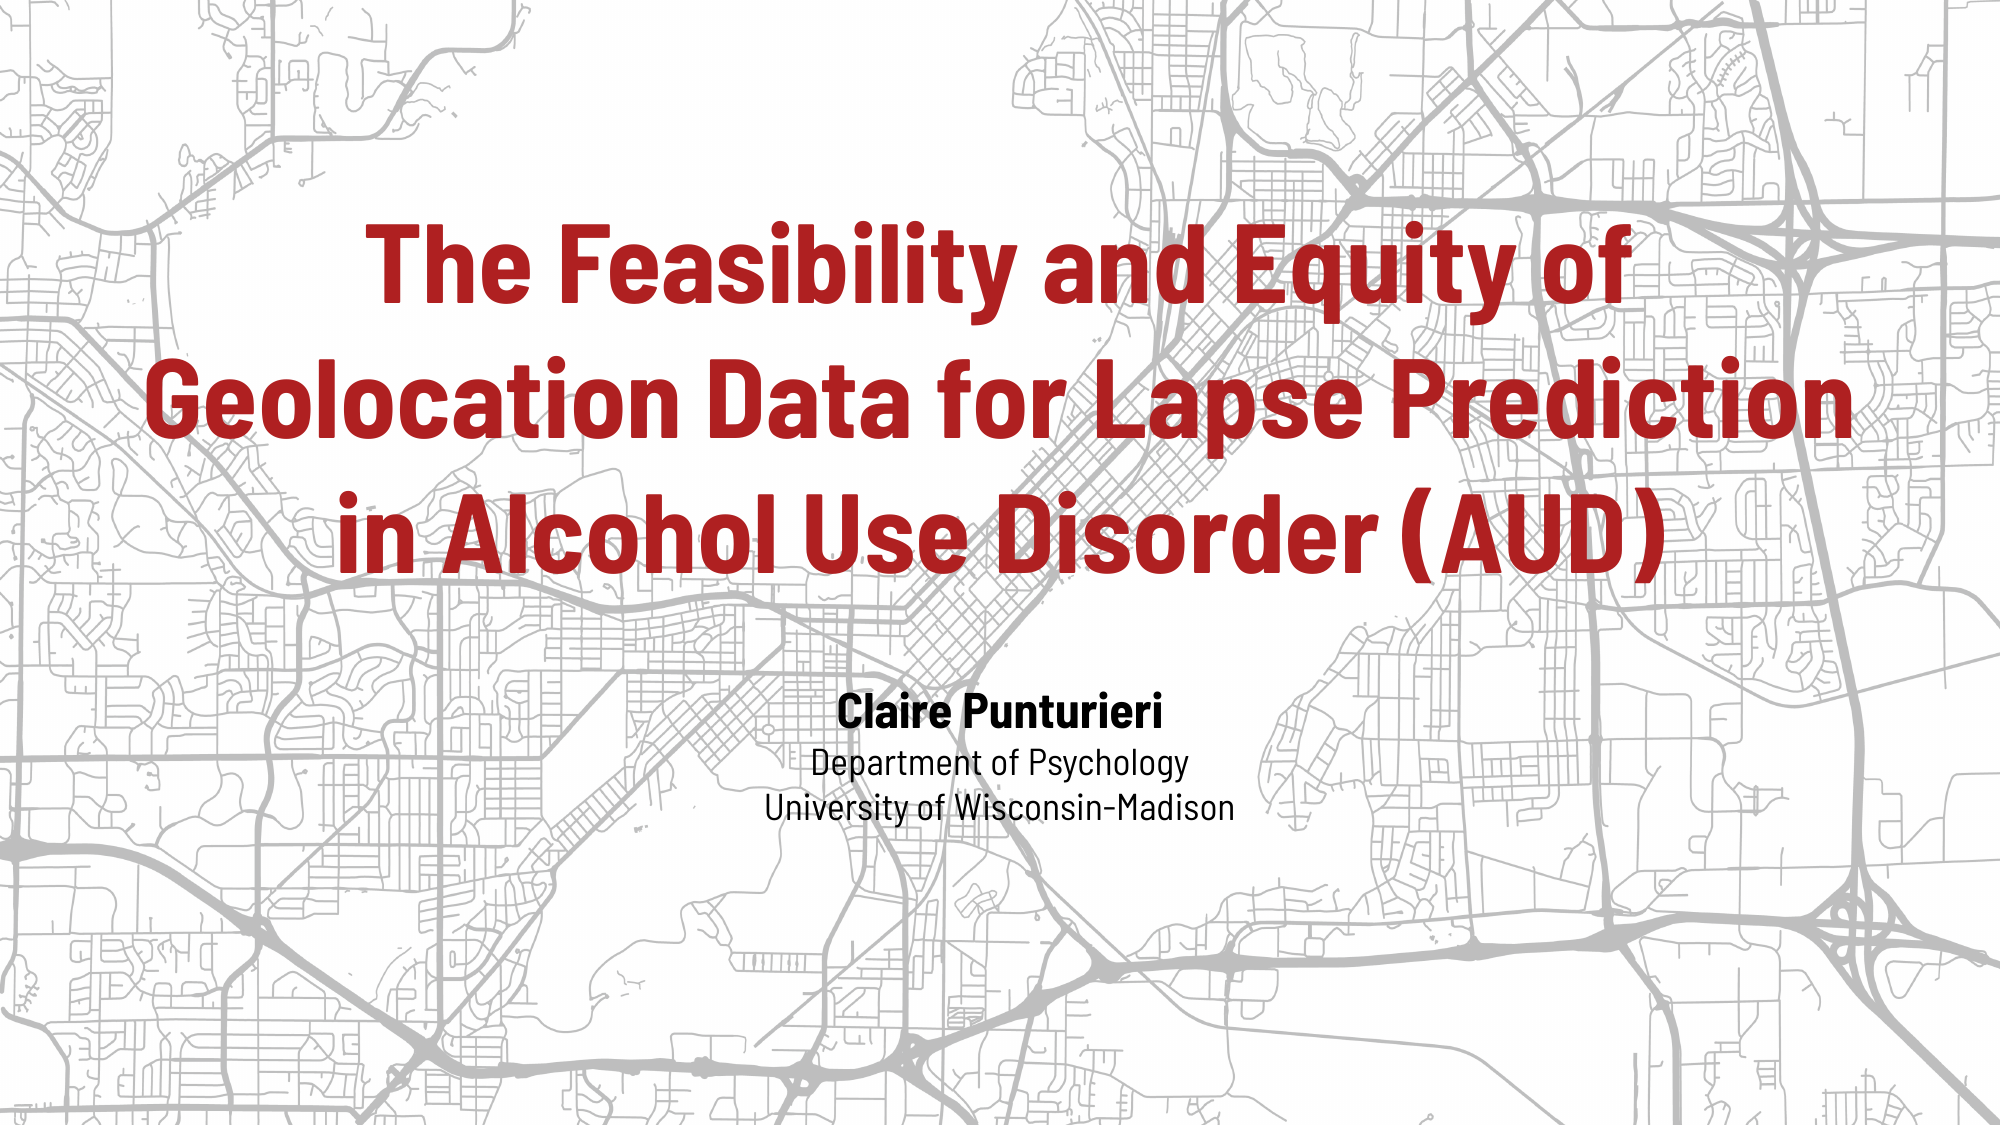

The Feasibility and Equity of
Geolocation Data for Lapse Prediction
in Alcohol Use Disorder (AUD)
Claire Punturieri
Department of Psychology
University of Wisconsin-Madison